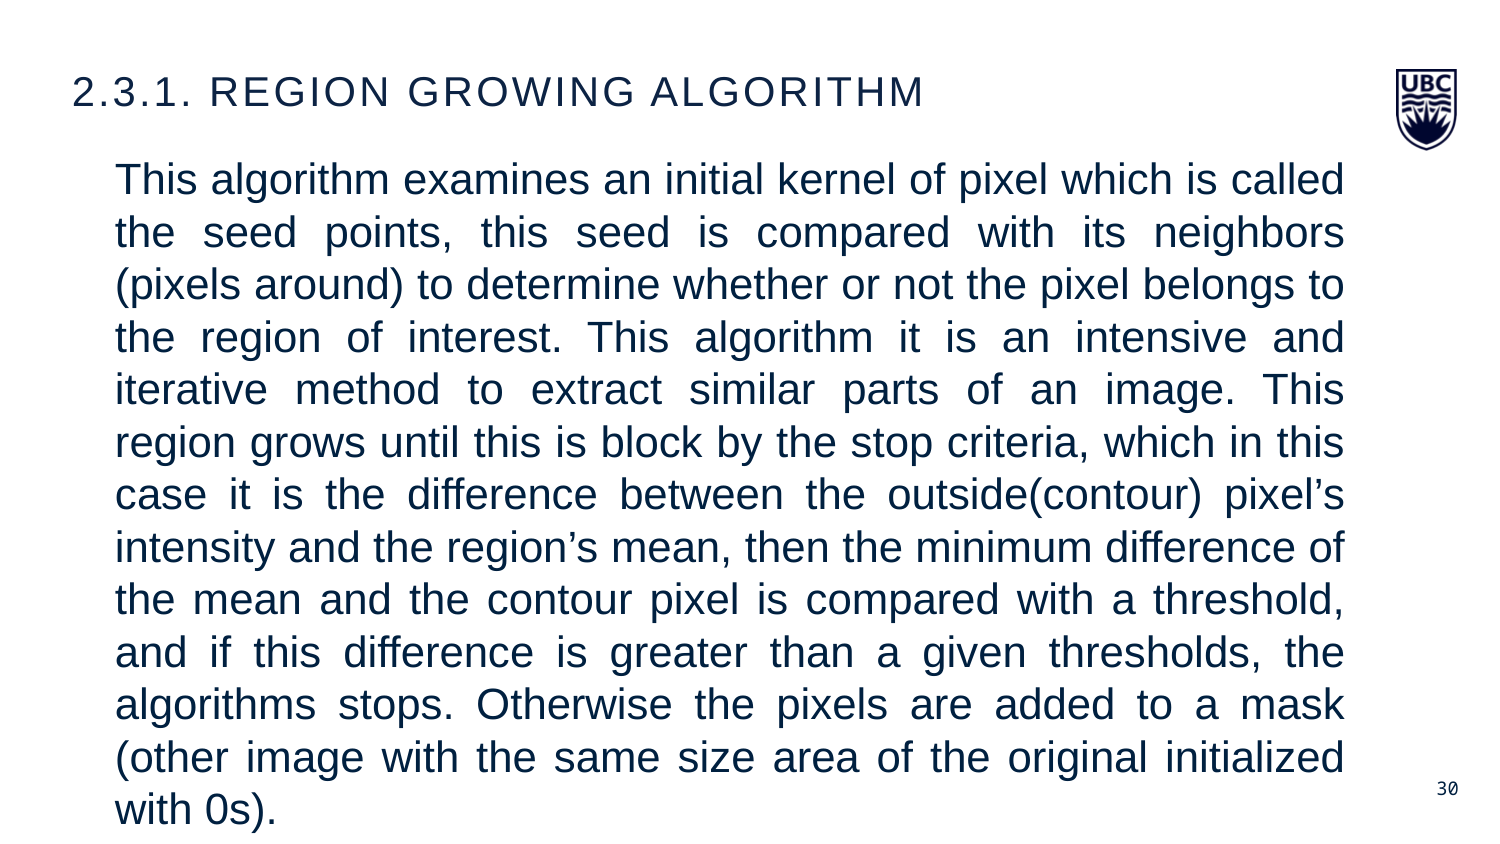

2.3.1. Region Growing Algorithm
This algorithm examines an initial kernel of pixel which is called the seed points, this seed is compared with its neighbors (pixels around) to determine whether or not the pixel belongs to the region of interest. This algorithm it is an intensive and iterative method to extract similar parts of an image. This region grows until this is block by the stop criteria, which in this case it is the difference between the outside(contour) pixel’s intensity and the region’s mean, then the minimum difference of the mean and the contour pixel is compared with a threshold, and if this difference is greater than a given thresholds, the algorithms stops. Otherwise the pixels are added to a mask (other image with the same size area of the original initialized with 0s).